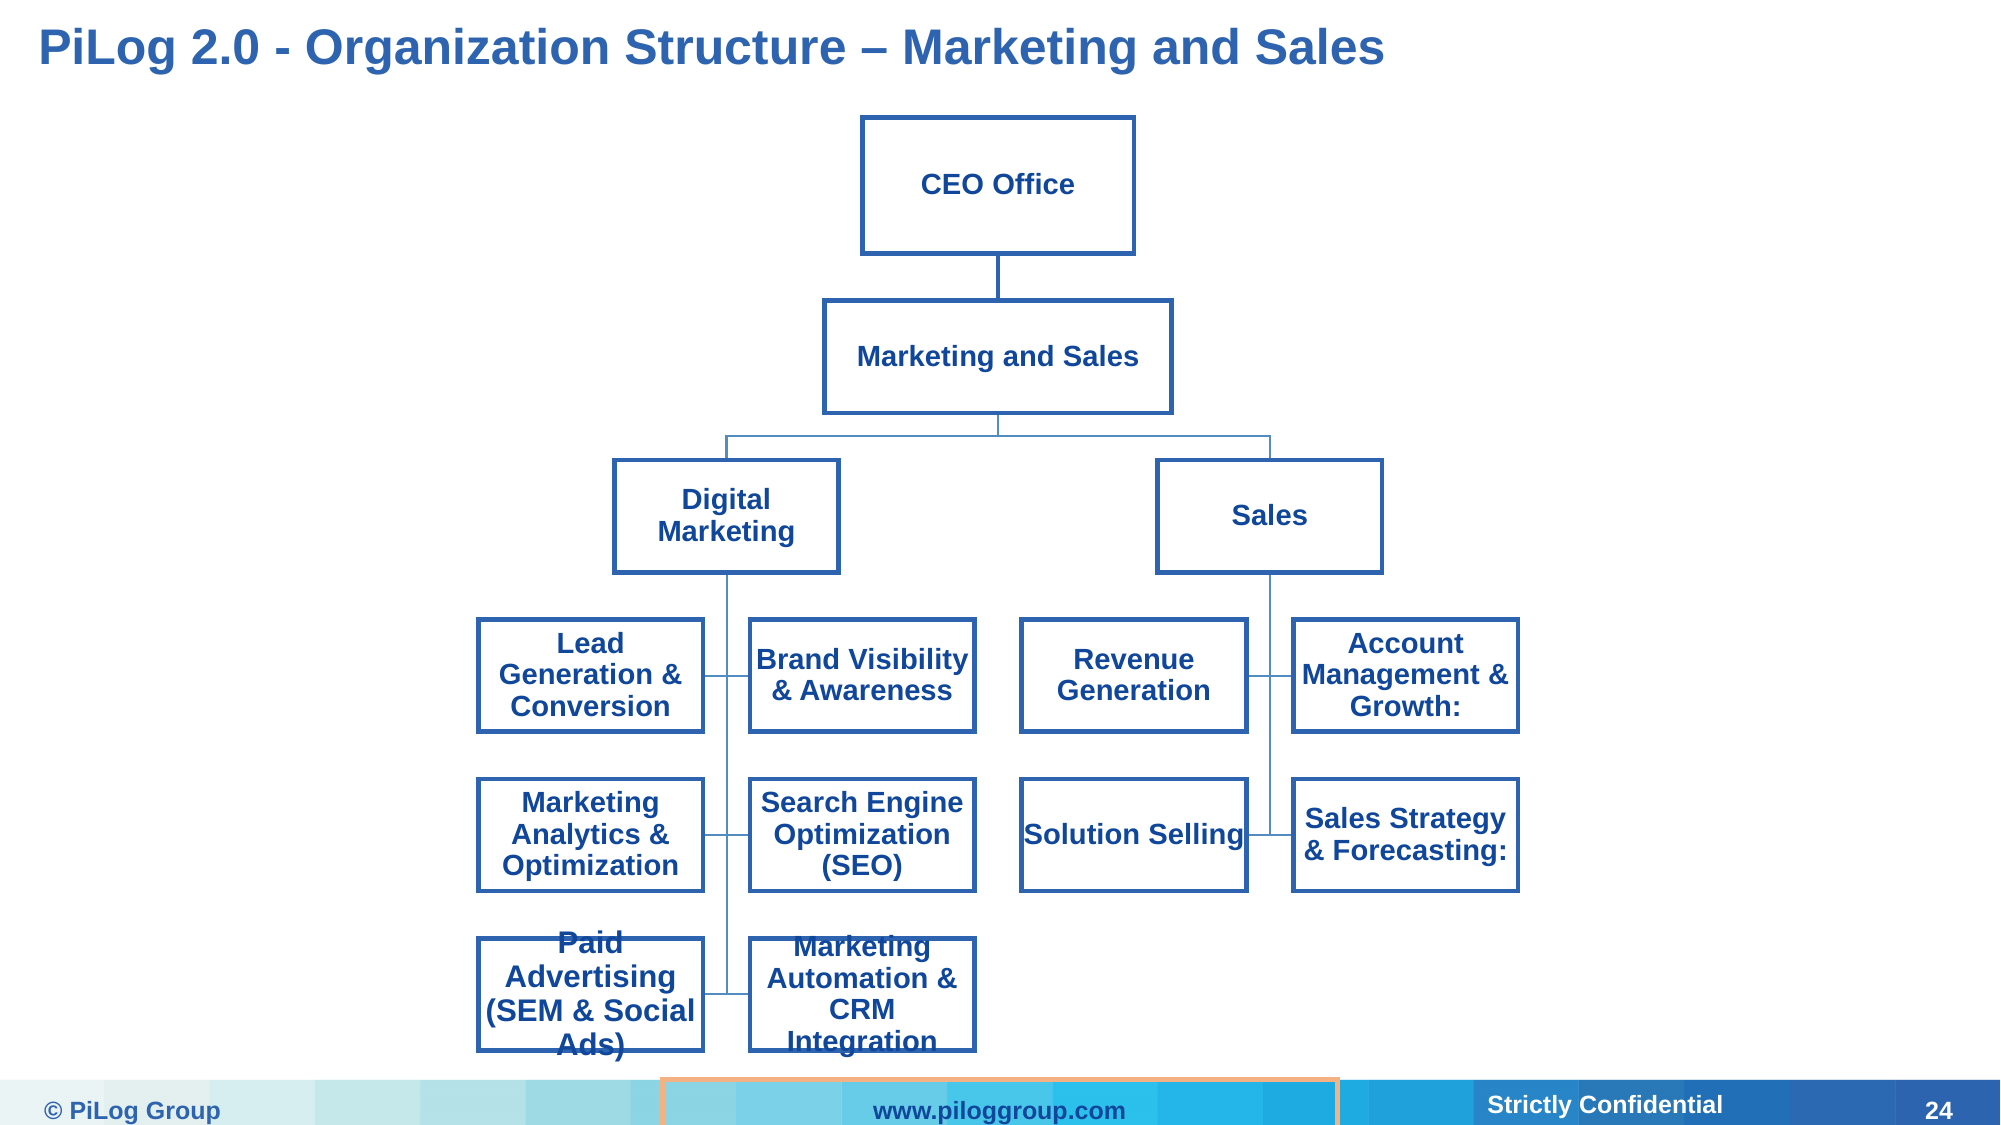

PiLog 2.0 - Organization Structure – Marketing and Sales

CEO Office
Marketing and Sales
Digital Marketing
Lead Generation & Conversion
Brand Visibility & Awareness
Marketing Analytics & Optimization
Search Engine Optimization (SEO)
Paid Advertising (SEM & Social Ads)
Marketing Automation & CRM Integration
Sales
Revenue Generation
Account Management & Growth:
Solution Selling
Sales Strategy & Forecasting:

© PiLog Group
www.piloggroup.com
24
Strictly Confidential